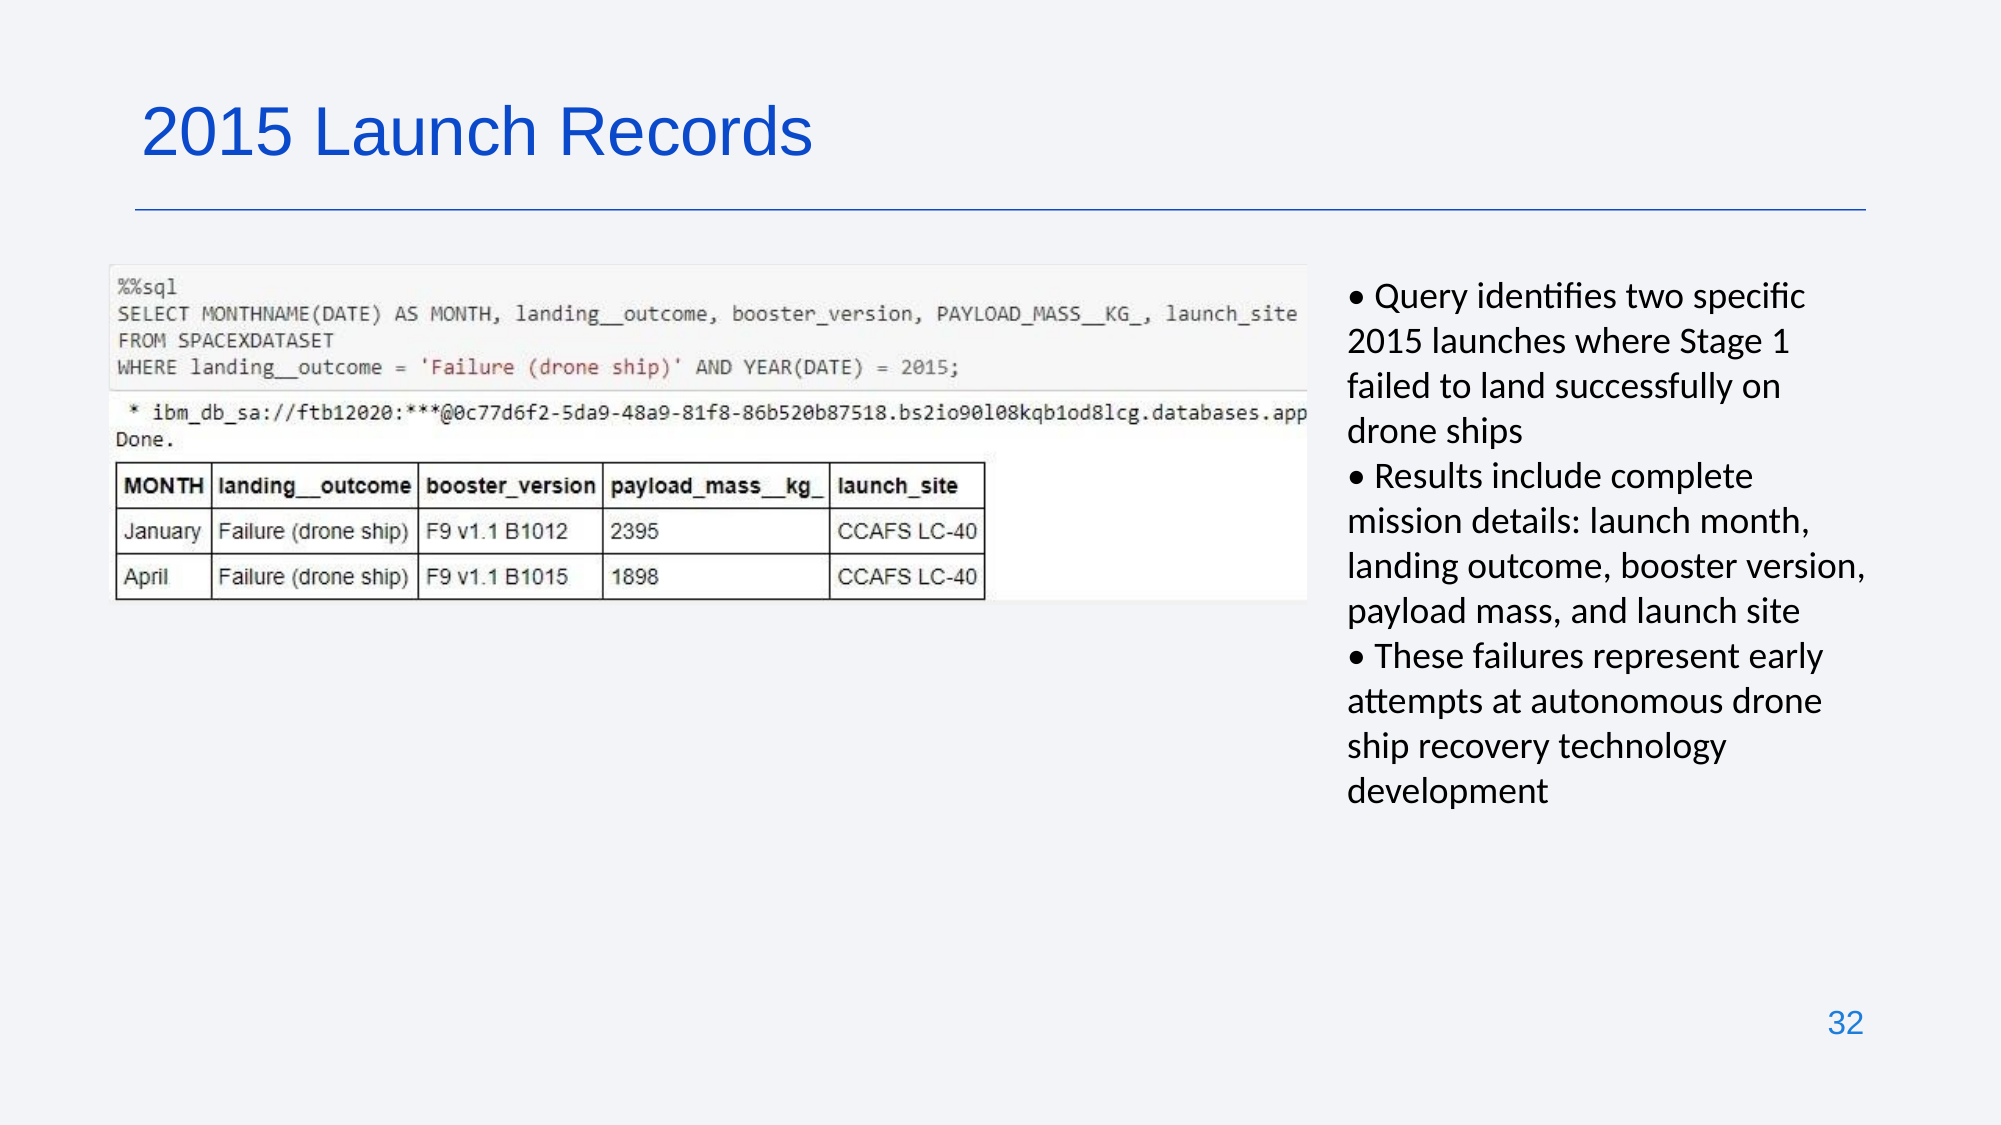

2015 Launch Records
• Query identifies two specific 2015 launches where Stage 1 failed to land successfully on drone ships
• Results include complete mission details: launch month, landing outcome, booster version, payload mass, and launch site
• These failures represent early attempts at autonomous drone ship recovery technology development

32